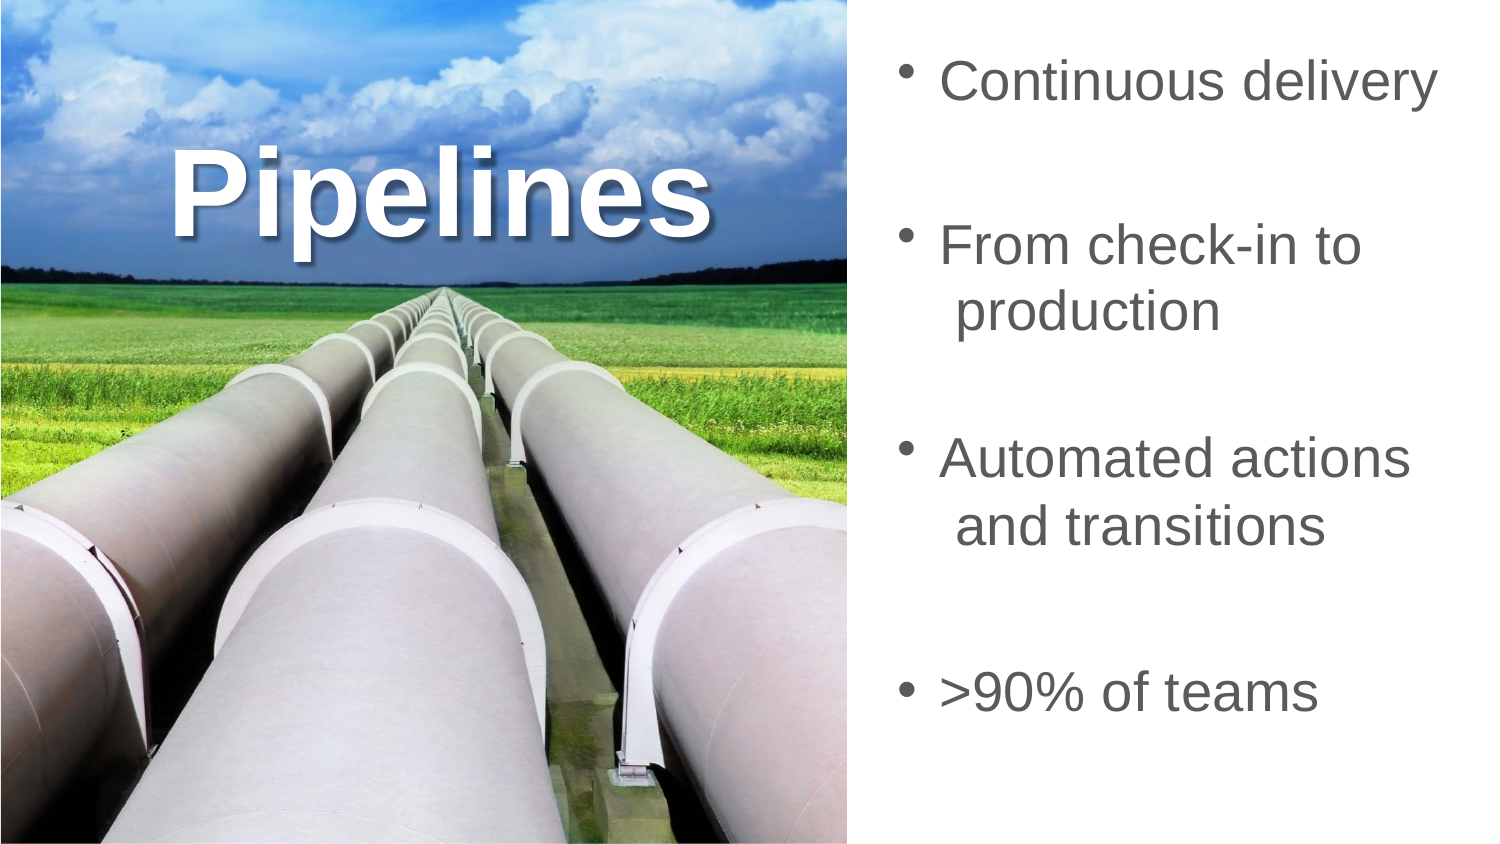

Continuous delivery

# Pipelines
From check-in to  production
Automated actions  and transitions

>90% of teams